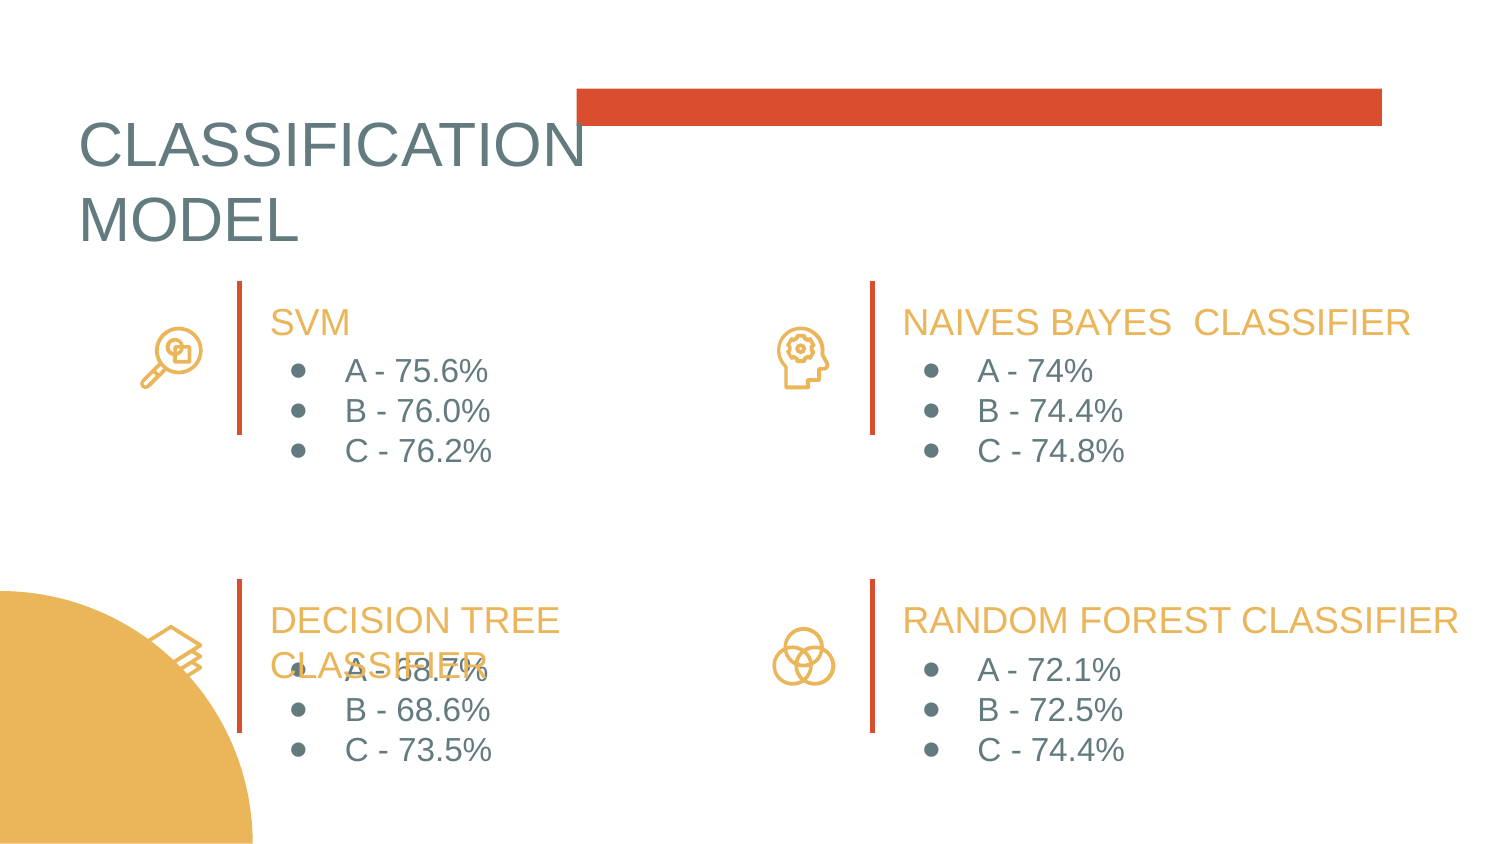

# CLASSIFICATION MODEL

SVM
NAIVES BAYES  CLASSIFIER

A - 75.6%
B - 76.0%
C - 76.2%
A - 74%
B - 74.4%
C - 74.8%

DECISION TREE CLASSIFIER
RANDOM FOREST CLASSIFIER

A - 68.7%
B - 68.6%
C - 73.5%

A - 72.1%
B - 72.5%
C - 74.4%